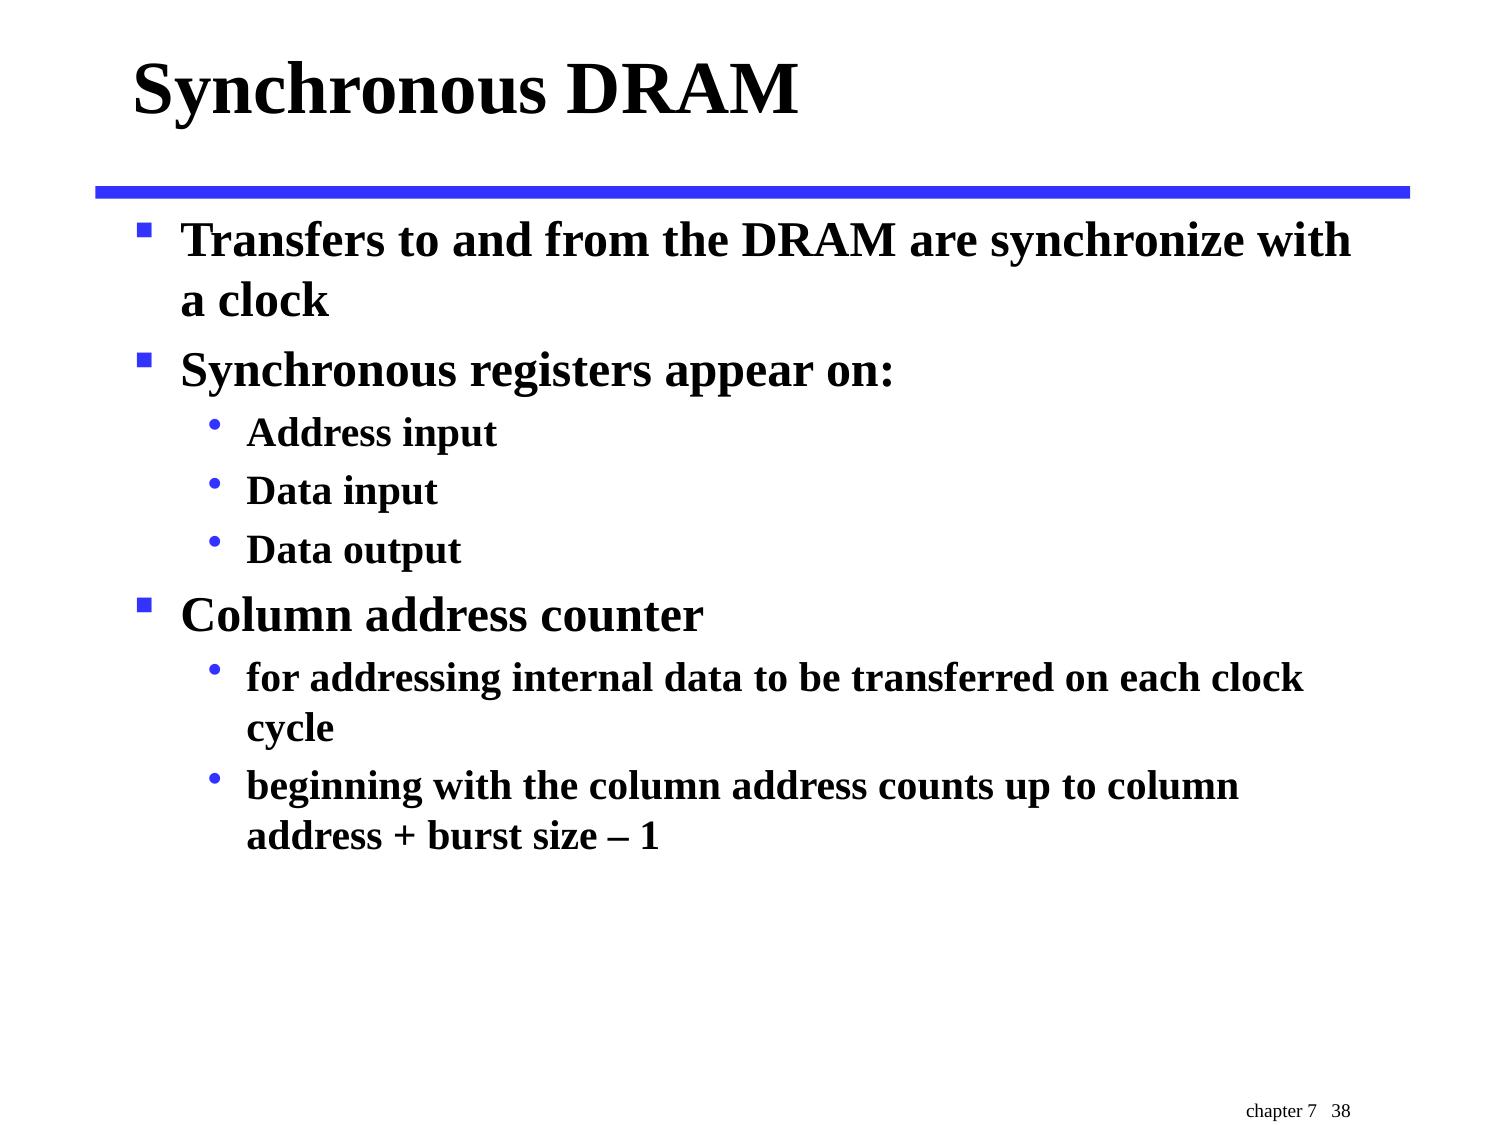

# Synchronous DRAM
Transfers to and from the DRAM are synchronize with a clock
Synchronous registers appear on:
Address input
Data input
Data output
Column address counter
for addressing internal data to be transferred on each clock cycle
beginning with the column address counts up to column address + burst size – 1
chapter 7   38